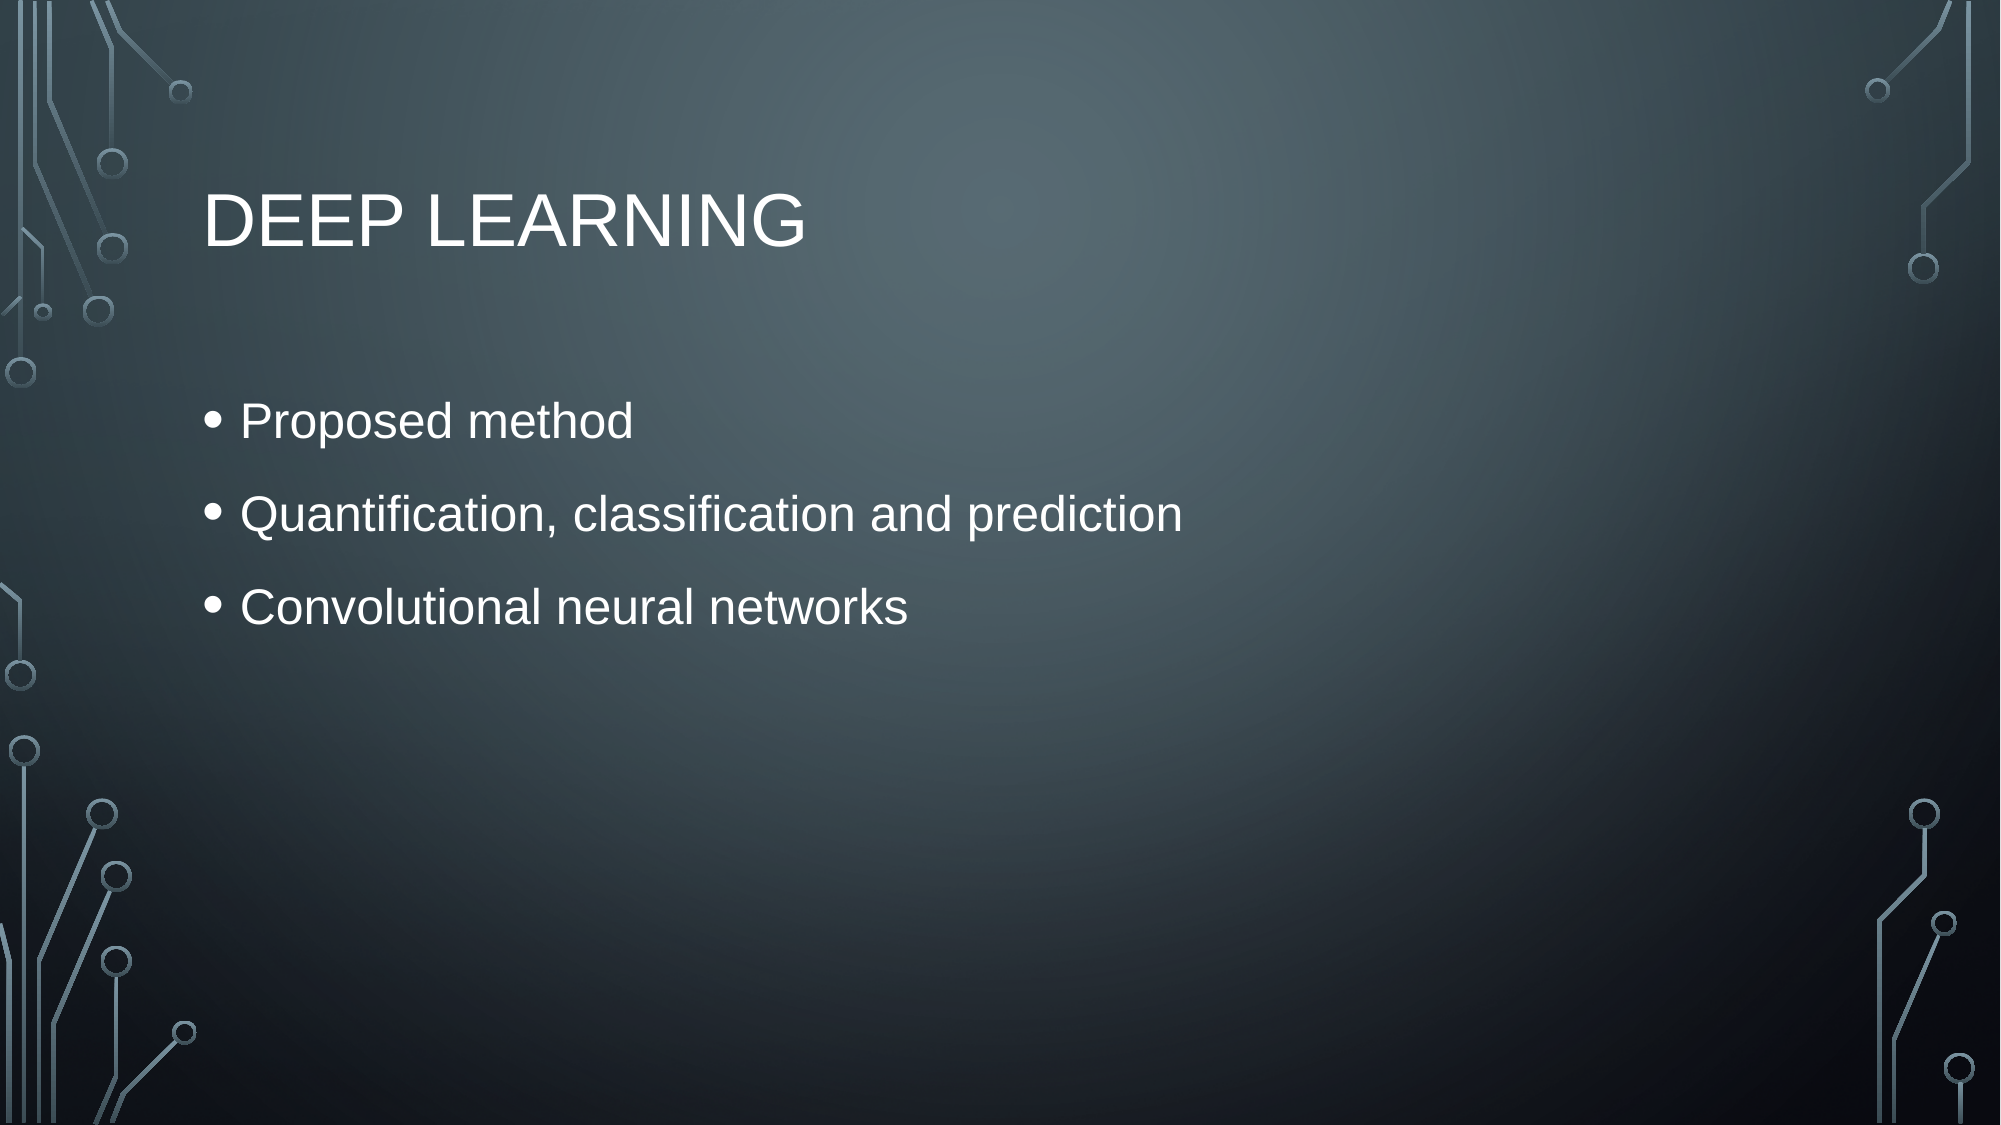

# Deep learning
Proposed method
Quantification, classification and prediction
Convolutional neural networks